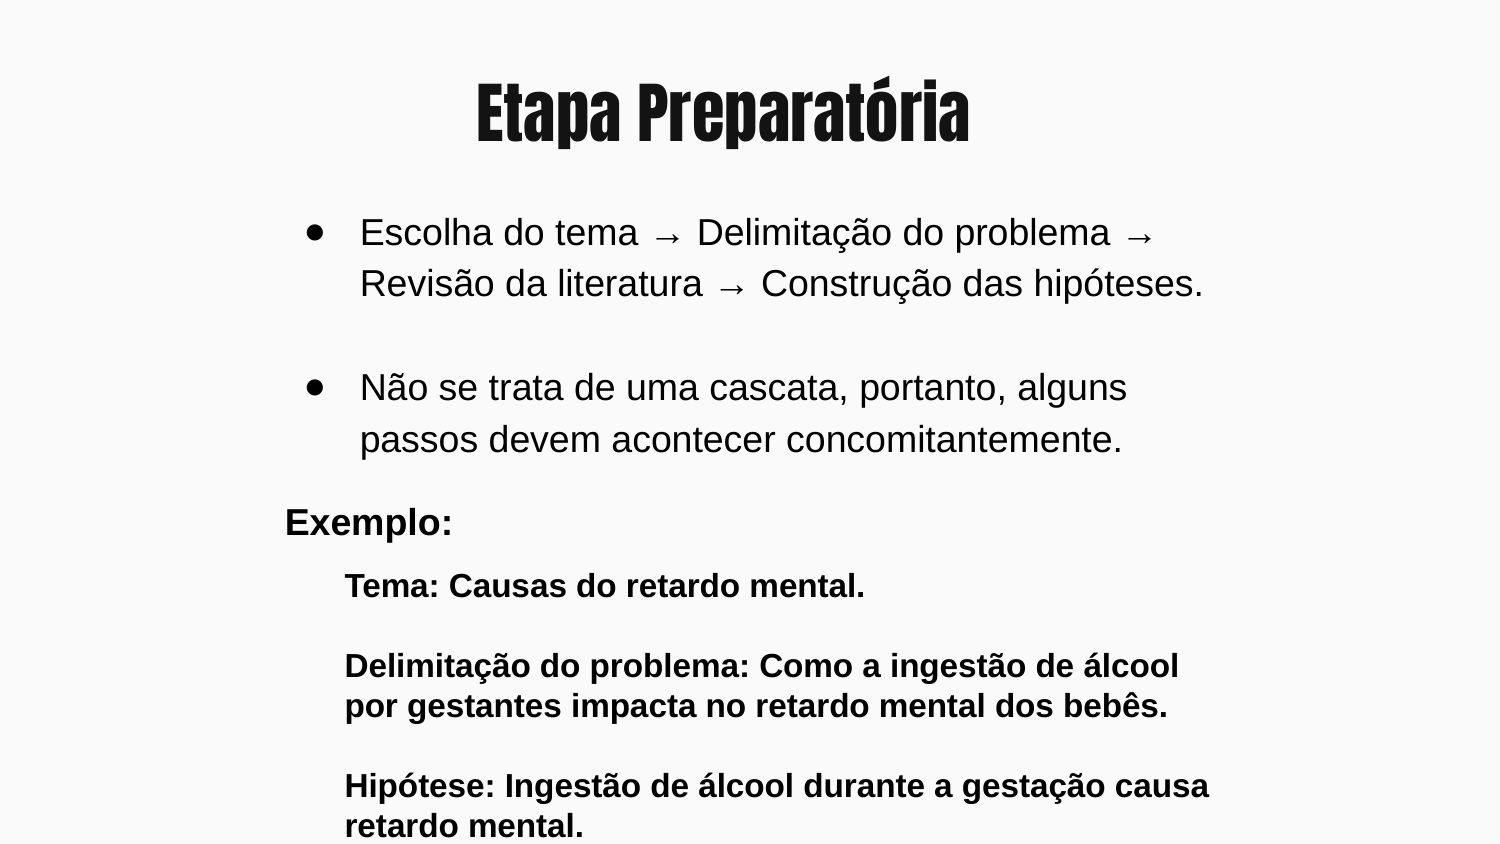

# Etapa Preparatória
Escolha do tema → Delimitação do problema → Revisão da literatura → Construção das hipóteses.

Não se trata de uma cascata, portanto, alguns passos devem acontecer concomitantemente.

Exemplo:
Tema: Causas do retardo mental.

Delimitação do problema: Como a ingestão de álcool por gestantes impacta no retardo mental dos bebês.

Hipótese: Ingestão de álcool durante a gestação causa retardo mental.